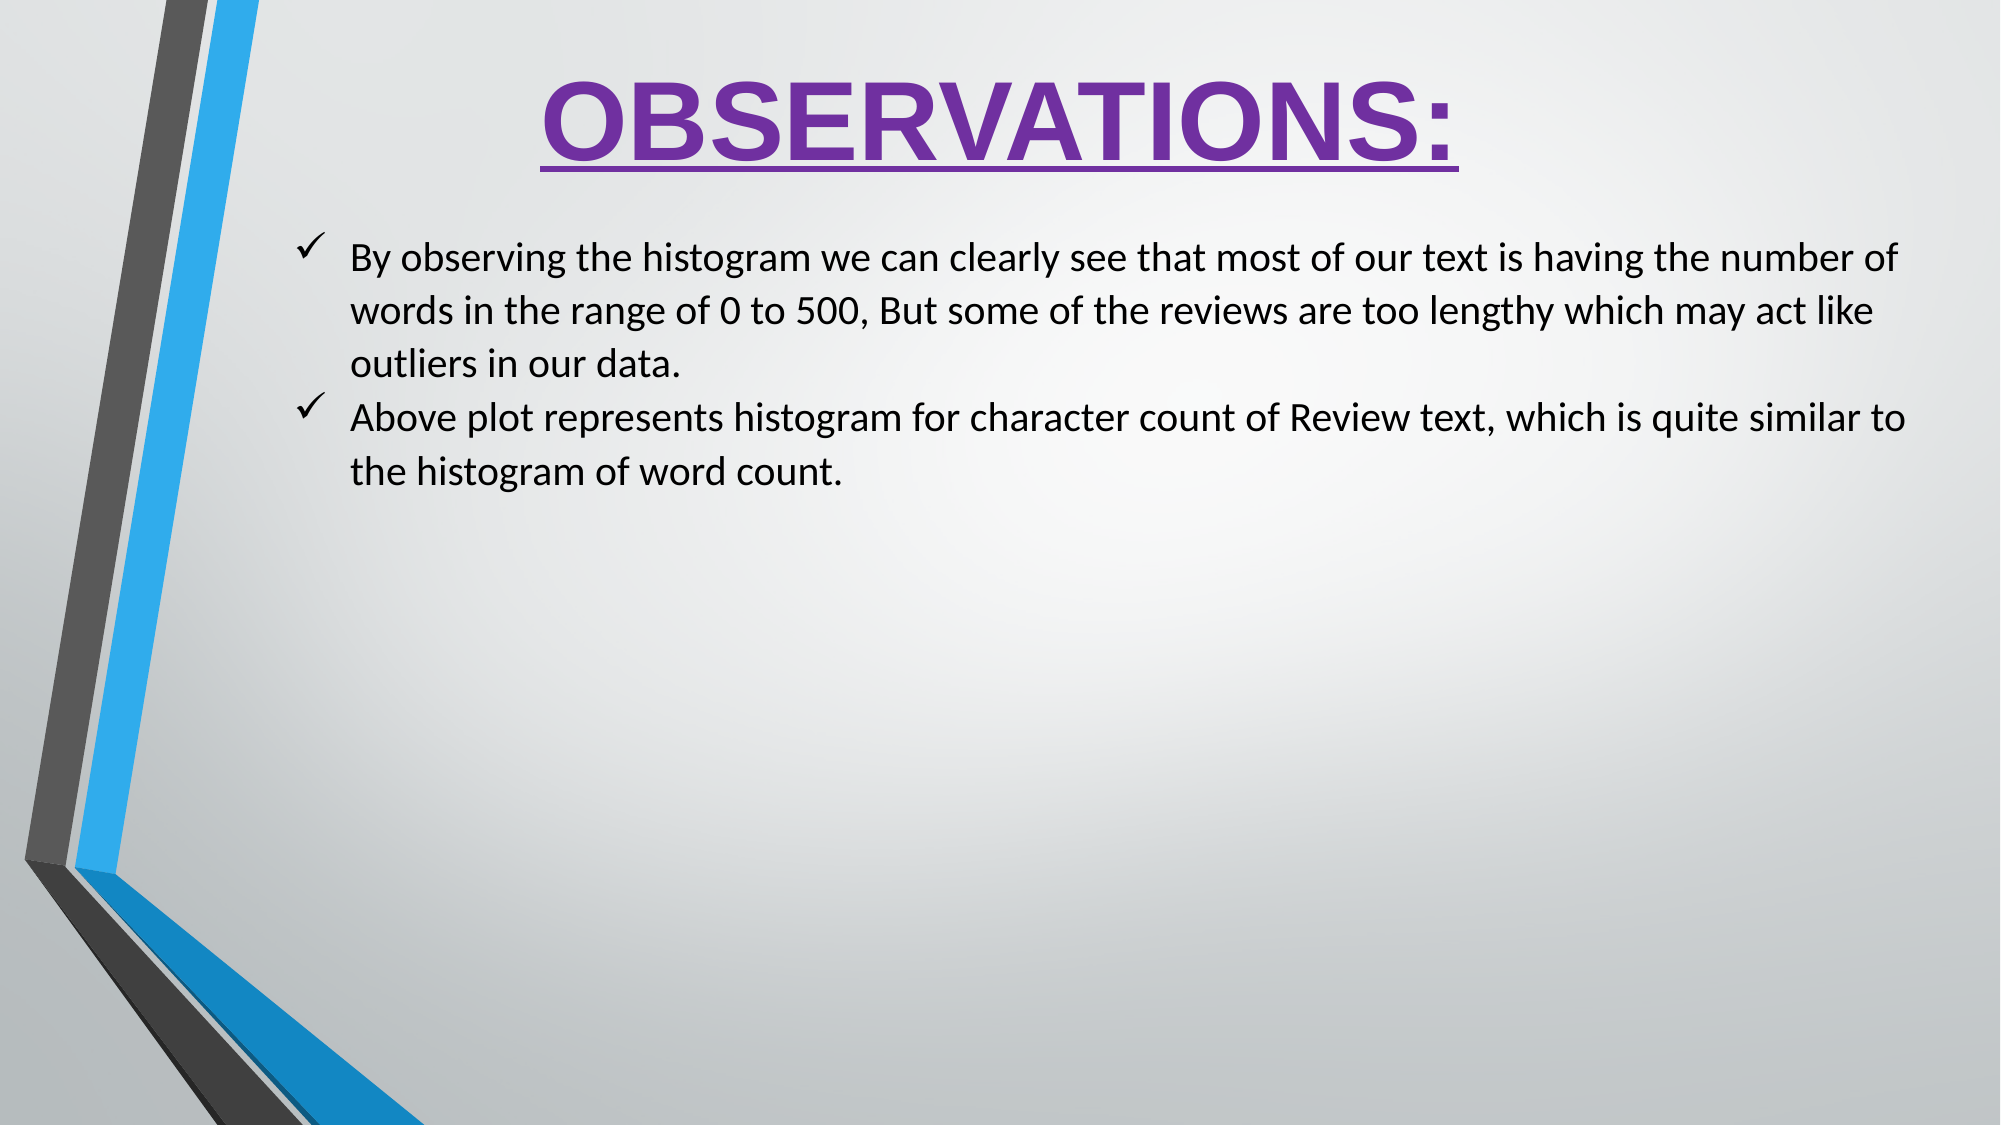

# OBSERVATIONS:
By observing the histogram we can clearly see that most of our text is having the number of words in the range of 0 to 500, But some of the reviews are too lengthy which may act like outliers in our data.
Above plot represents histogram for character count of Review text, which is quite similar to the histogram of word count.